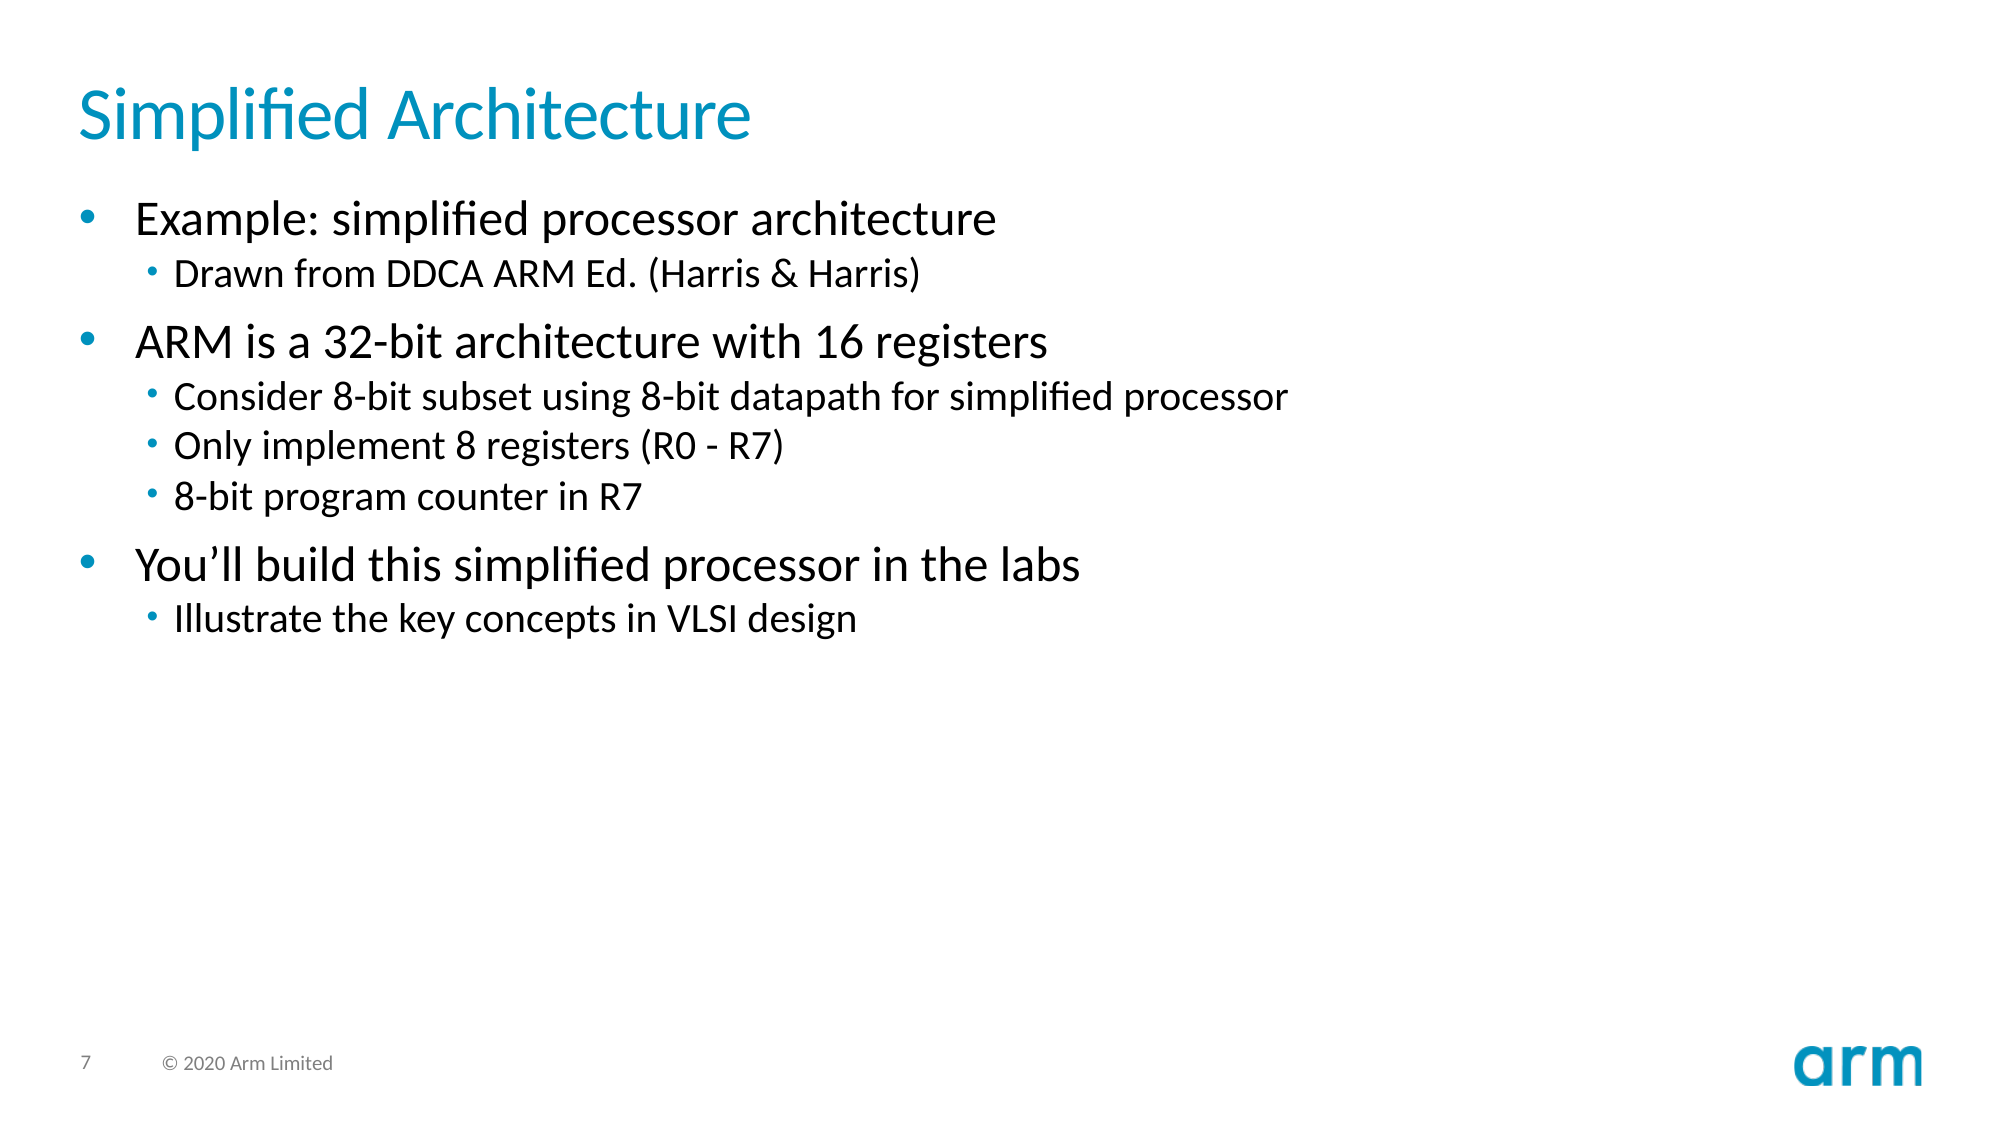

# Simplified Architecture
Example: simplified processor architecture
Drawn from DDCA ARM Ed. (Harris & Harris)
ARM is a 32-bit architecture with 16 registers
Consider 8-bit subset using 8-bit datapath for simplified processor
Only implement 8 registers (R0 - R7)
8-bit program counter in R7
You’ll build this simplified processor in the labs
Illustrate the key concepts in VLSI design